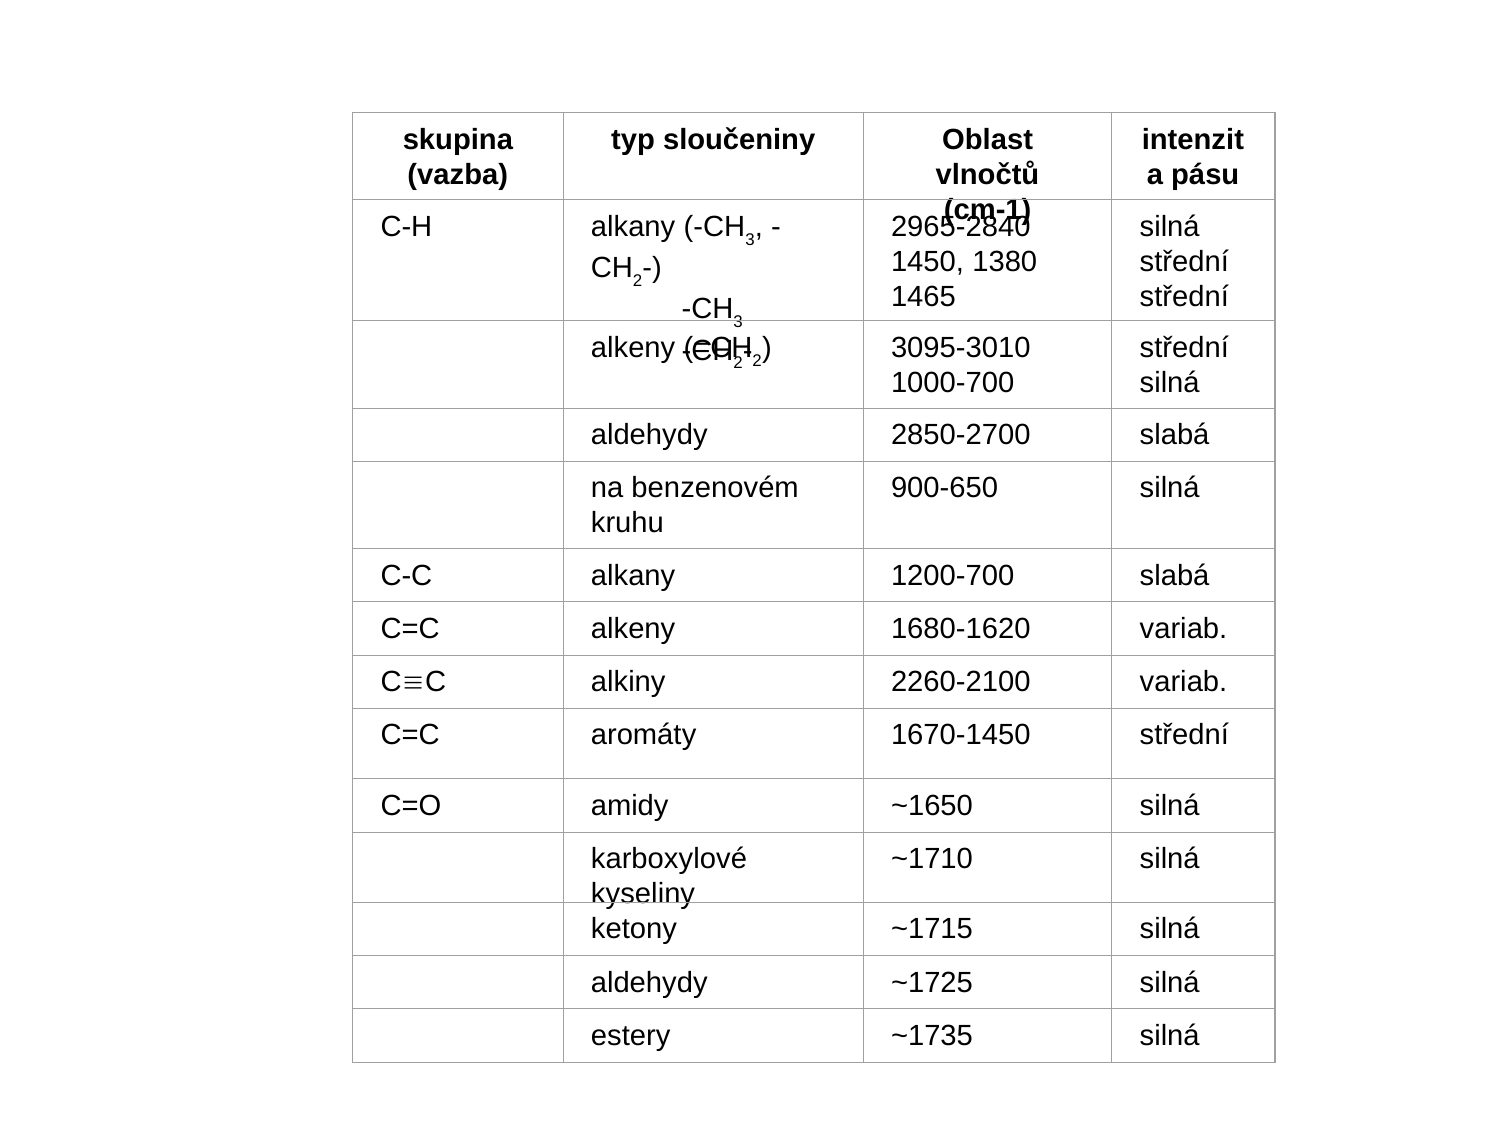

skupina
(vazba)

typ sloučeniny

Oblast vlnočtů
(cm-1)

intenzita pásu

C-H

alkany (-CH3, -CH2-)
           -CH3
           -CH2-

2965-2840
1450, 1380
1465

silná
střední
střední

alkeny (=CH2)

3095-3010
1000-700

střední
silná

aldehydy

2850-2700

slabá

na benzenovém kruhu

900-650

silná

C-C

alkany

1200-700

slabá

C=C

alkeny

1680-1620

variab.

C≡C

alkiny

2260-2100

variab.

C=C

aromáty

1670-1450

střední

C=O

amidy

~1650

silná

karboxylové kyseliny

~1710

silná

ketony

~1715

silná

aldehydy

~1725

silná

estery

~1735

silná